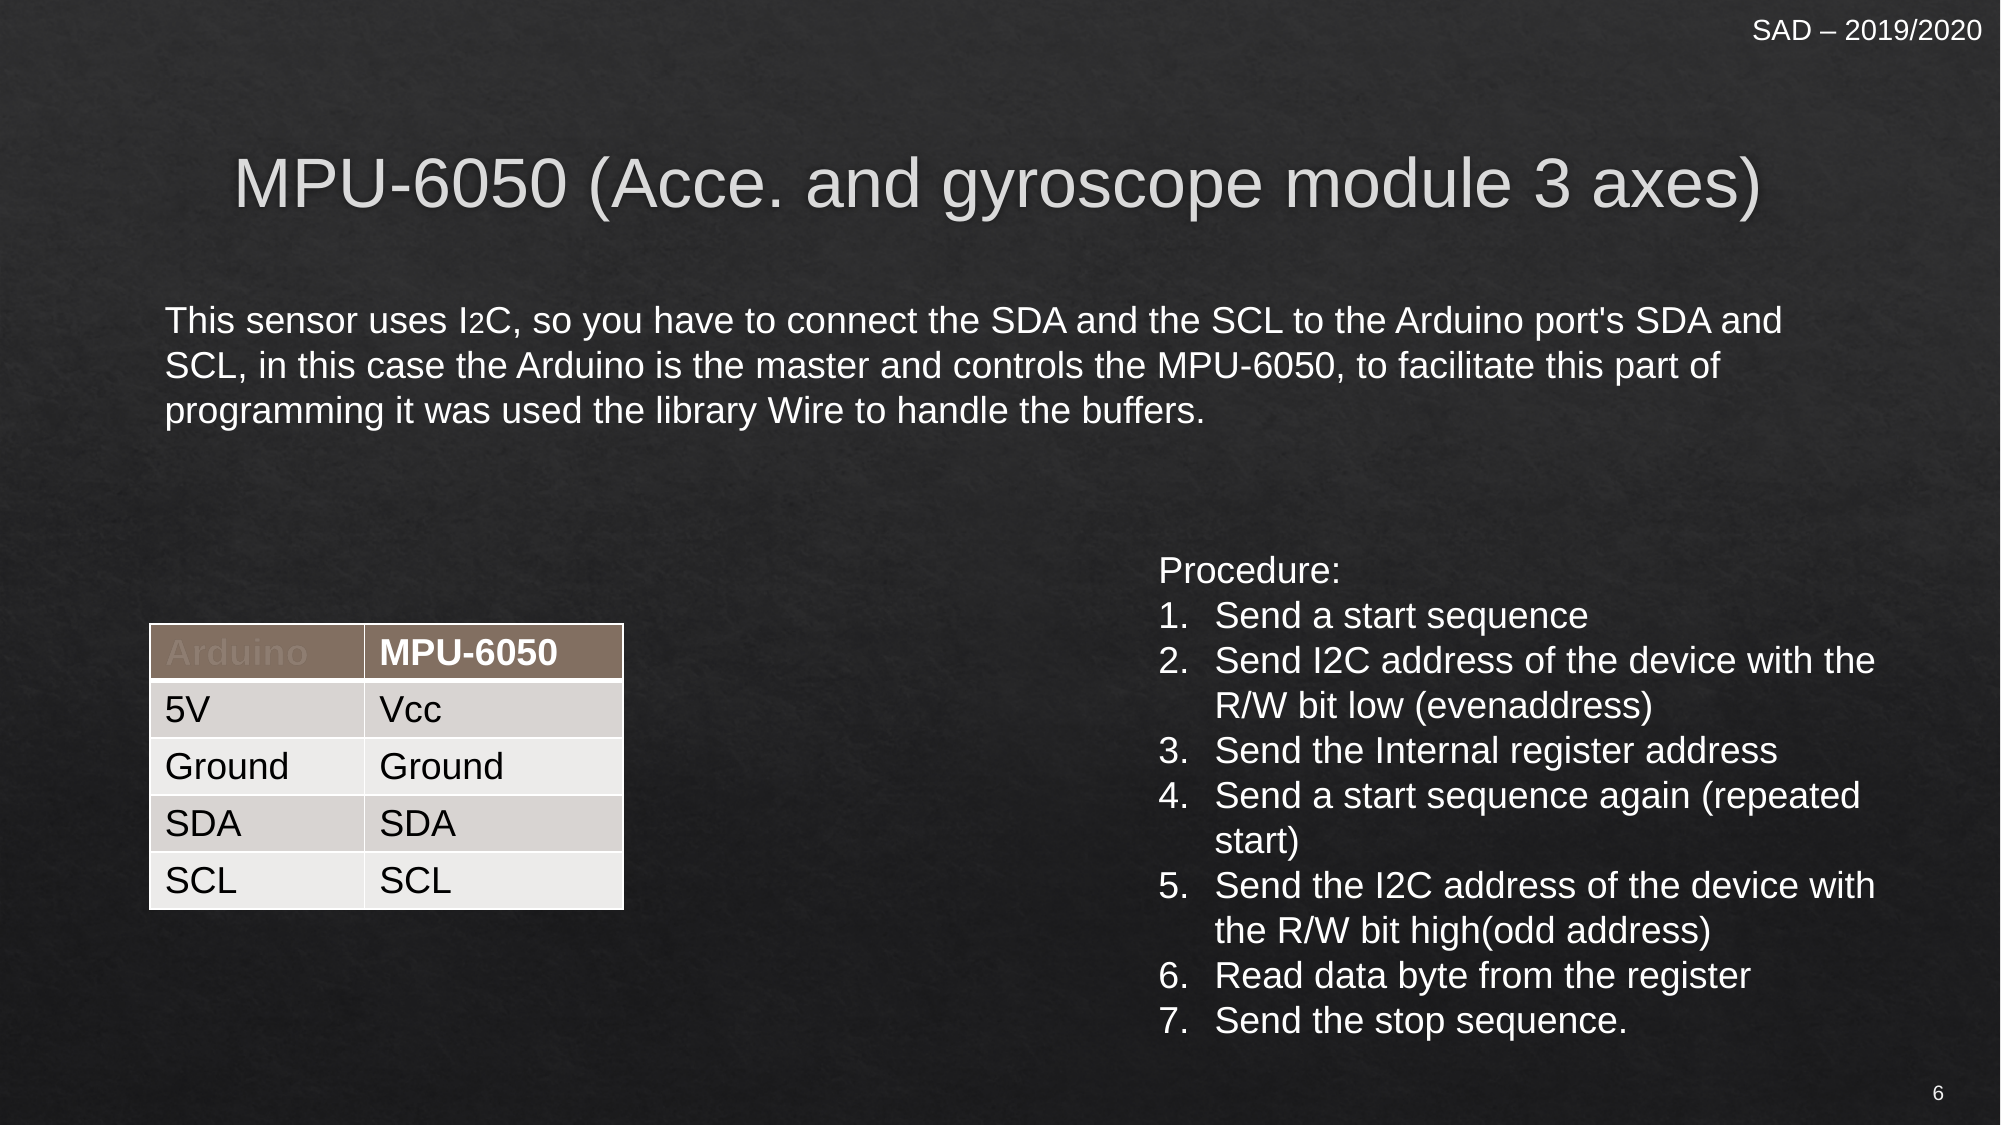

SAD – 2019/2020
# MPU-6050 (Acce. and gyroscope module 3 axes)
This sensor uses I2C, so you have to connect the SDA and the SCL to the Arduino port's SDA and SCL, in this case the Arduino is the master and controls the MPU-6050, to facilitate this part of programming it was used the library Wire to handle the buffers.
Procedure:
Send a start sequence
Send I2C address of the device with the R/W bit low (evenaddress)
Send the Internal register address
Send a start sequence again (repeated start)
Send the I2C address of the device with the R/W bit high(odd address)
Read data byte from the register
Send the stop sequence.
| Arduino | MPU-6050 |
| --- | --- |
| 5V | Vcc |
| Ground | Ground |
| SDA | SDA |
| SCL | SCL |
6